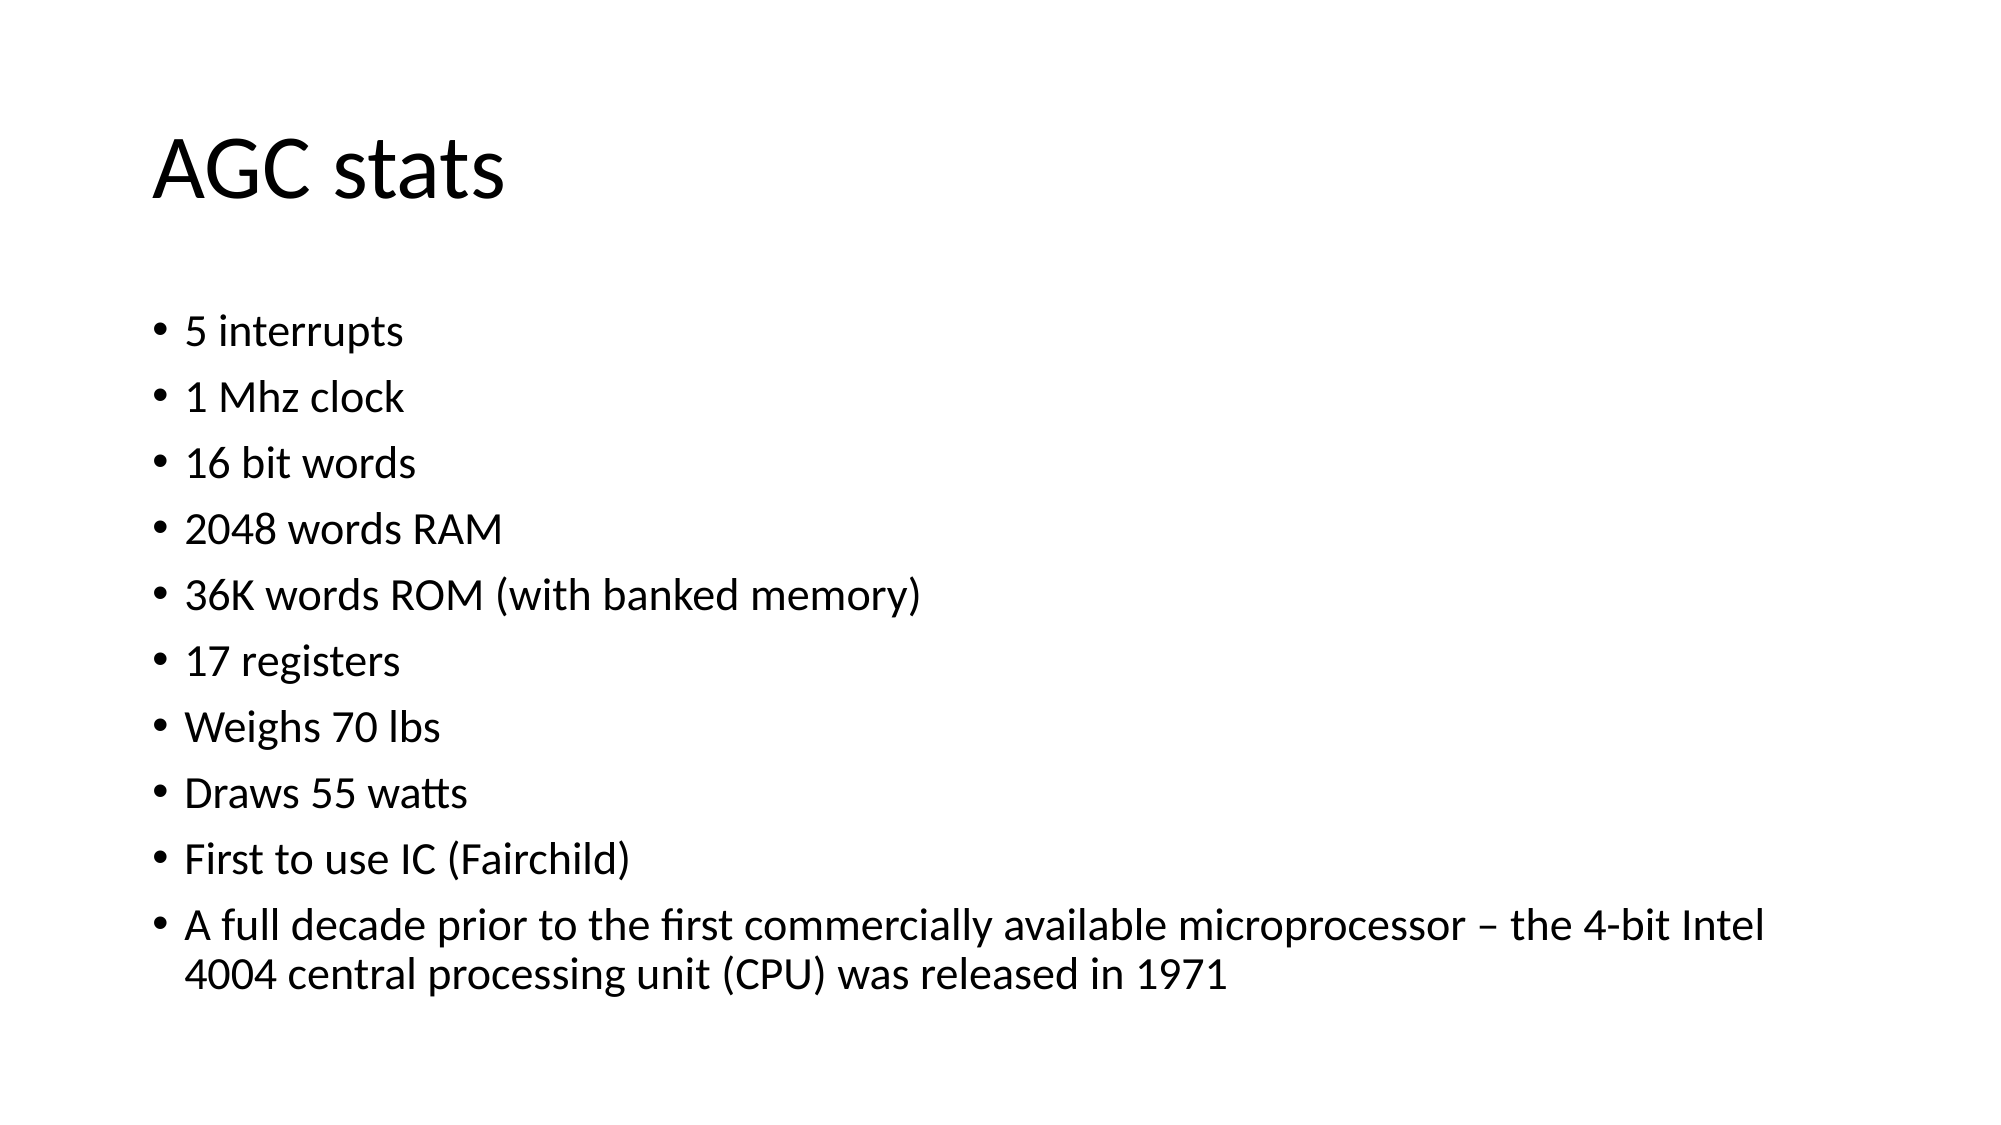

# AGC stats
5 interrupts
1 Mhz clock
16 bit words
2048 words RAM
36K words ROM (with banked memory)
17 registers
Weighs 70 lbs
Draws 55 watts
First to use IC (Fairchild)
A full decade prior to the first commercially available microprocessor – the 4-bit Intel 4004 central processing unit (CPU) was released in 1971